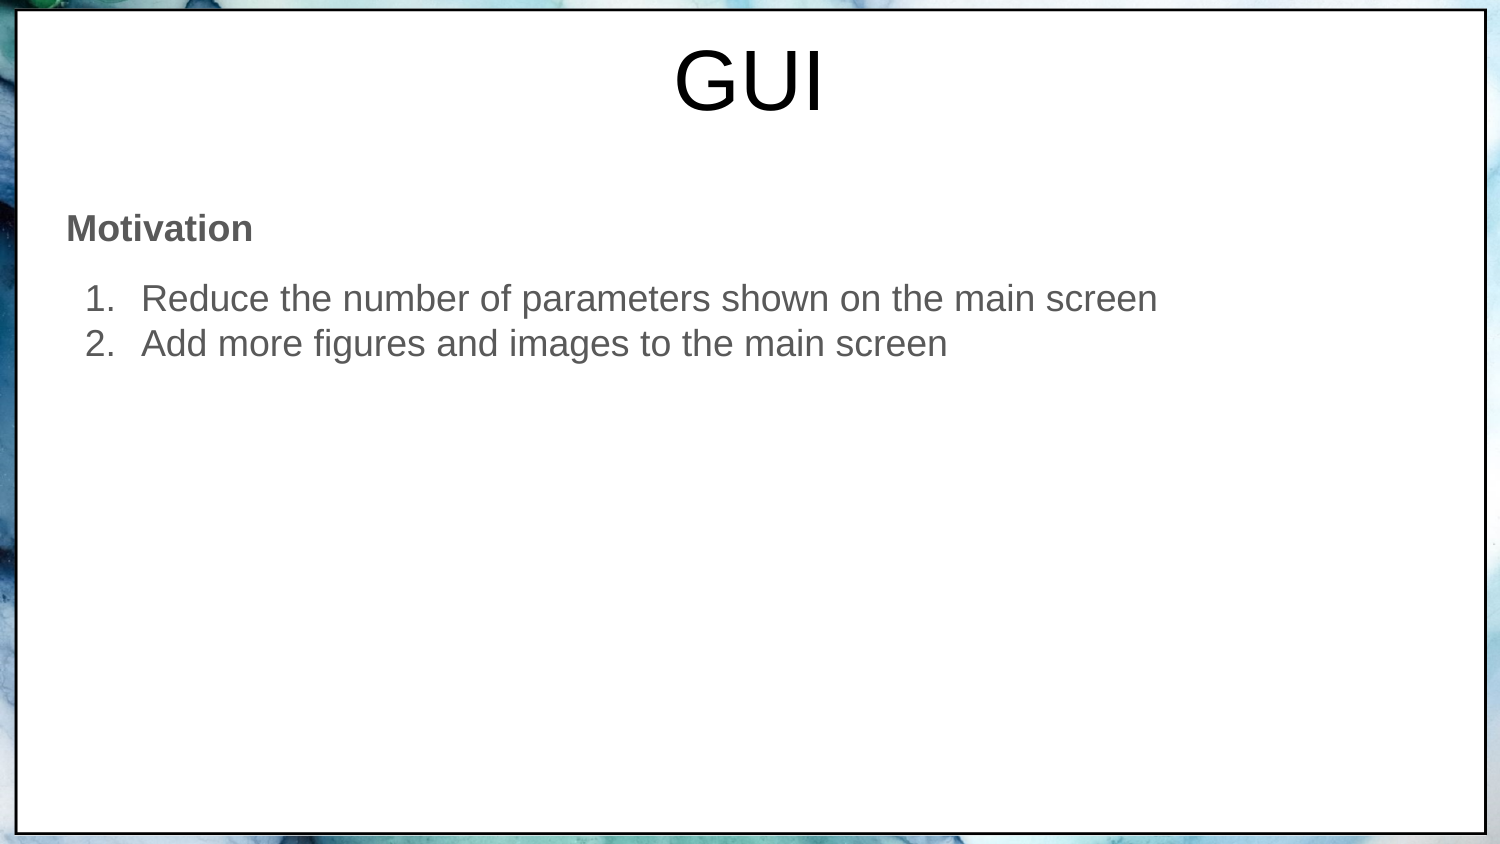

# GUI
Motivation
Reduce the number of parameters shown on the main screen
Add more figures and images to the main screen